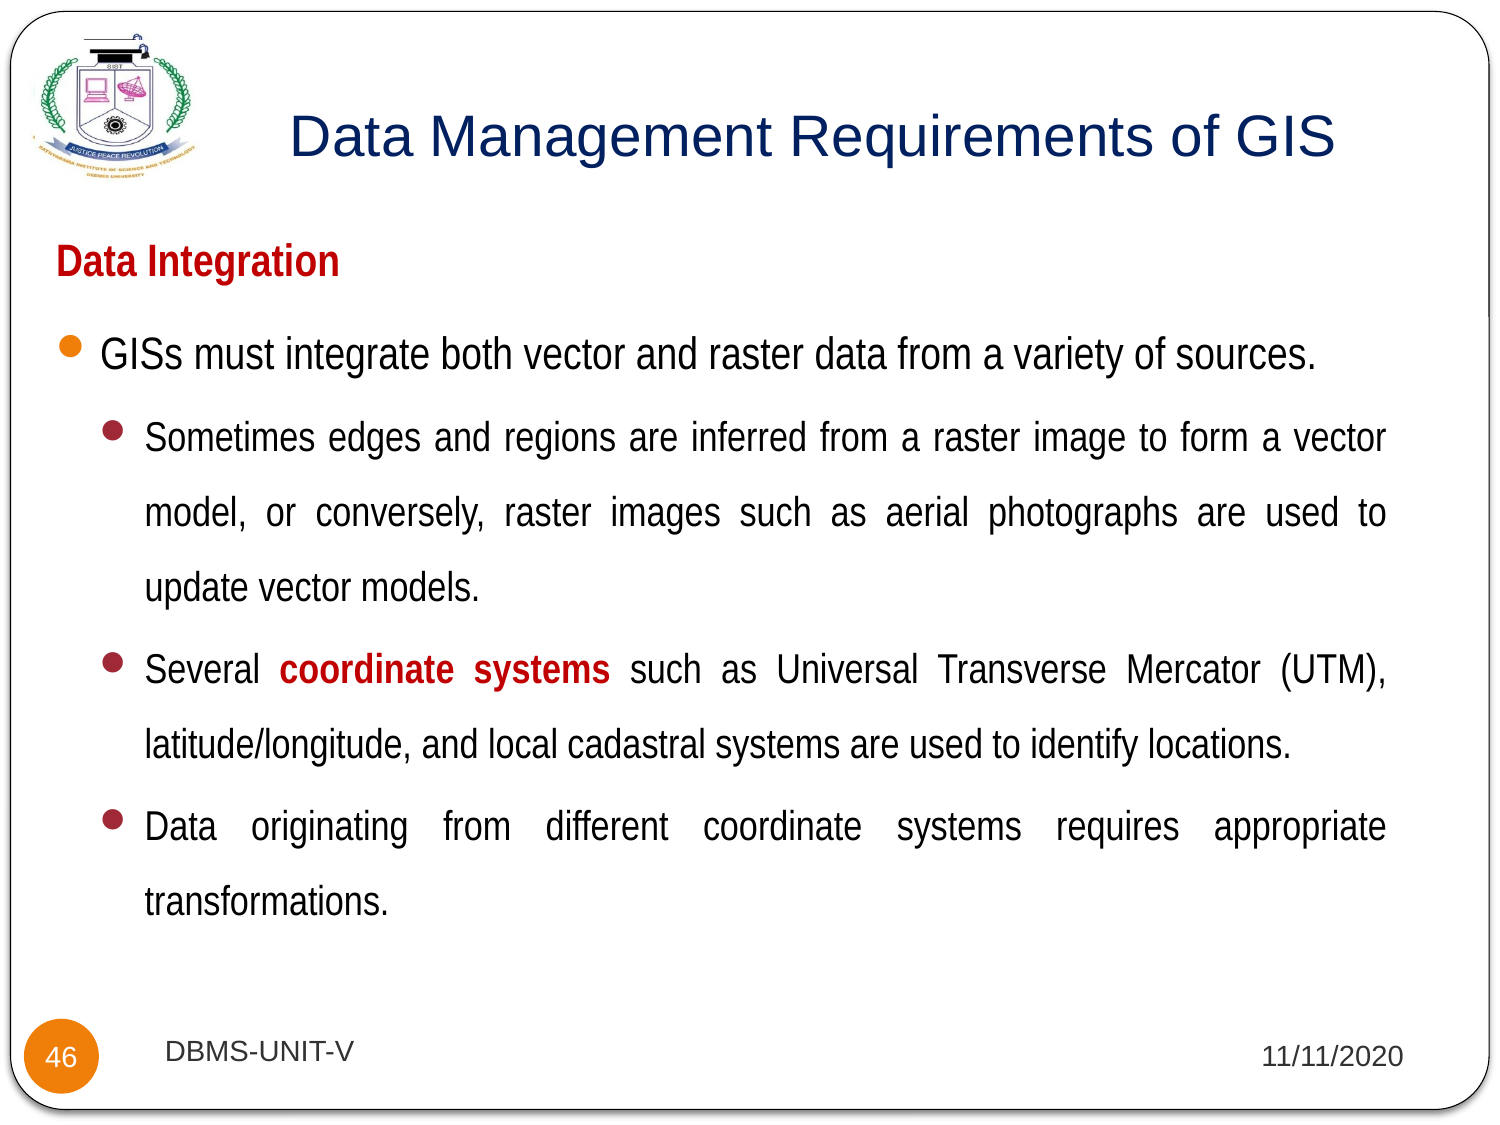

# Data Management Requirements of GIS
Data Integration
GISs must integrate both vector and raster data from a variety of sources.
Sometimes edges and regions are inferred from a raster image to form a vector model, or conversely, raster images such as aerial photographs are used to update vector models.
Several coordinate systems such as Universal Transverse Mercator (UTM), latitude/longitude, and local cadastral systems are used to identify locations.
Data originating from different coordinate systems requires appropriate transformations.
DBMS-UNIT-V
11/11/2020
46